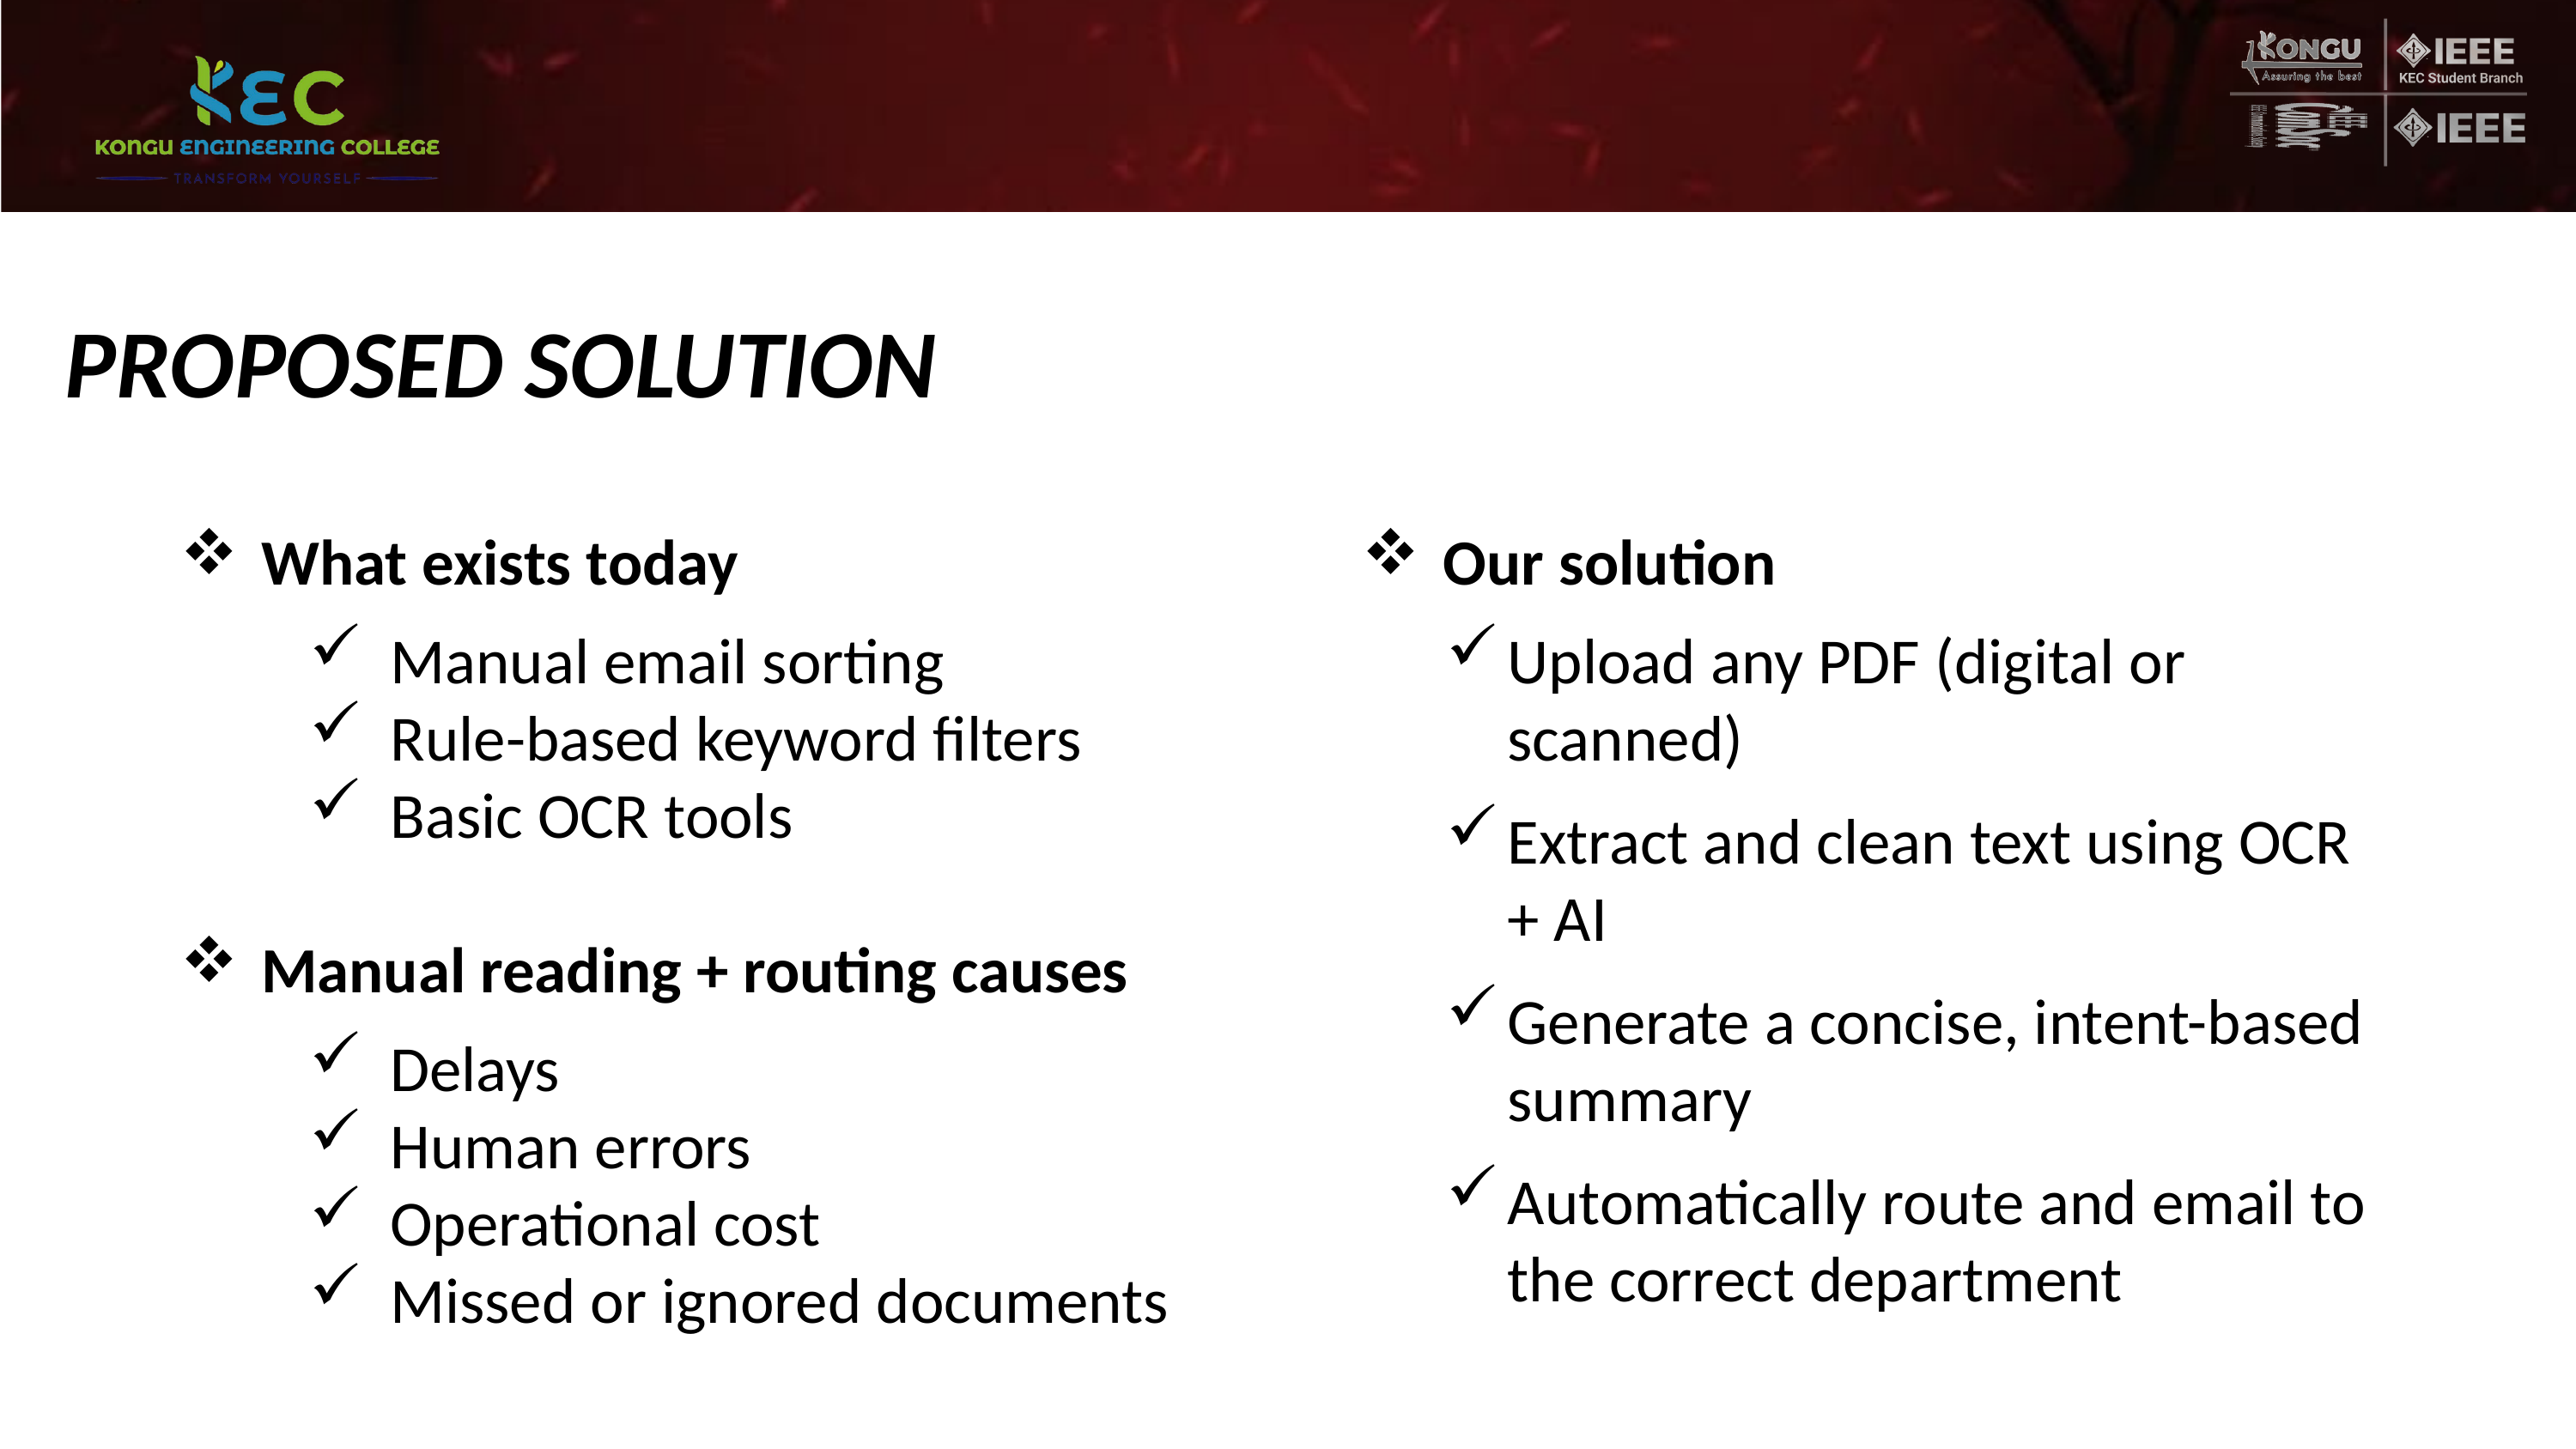

PROPOSED SOLUTION
What exists today

Manual email sorting
Rule-based keyword filters
Basic OCR tools

Manual reading + routing causes

Delays
Human errors
Operational cost
Missed or ignored documents
Our solution

Upload any PDF (digital or scanned)

Extract and clean text using OCR + AI

Generate a concise, intent-based summary

Automatically route and email to the correct department